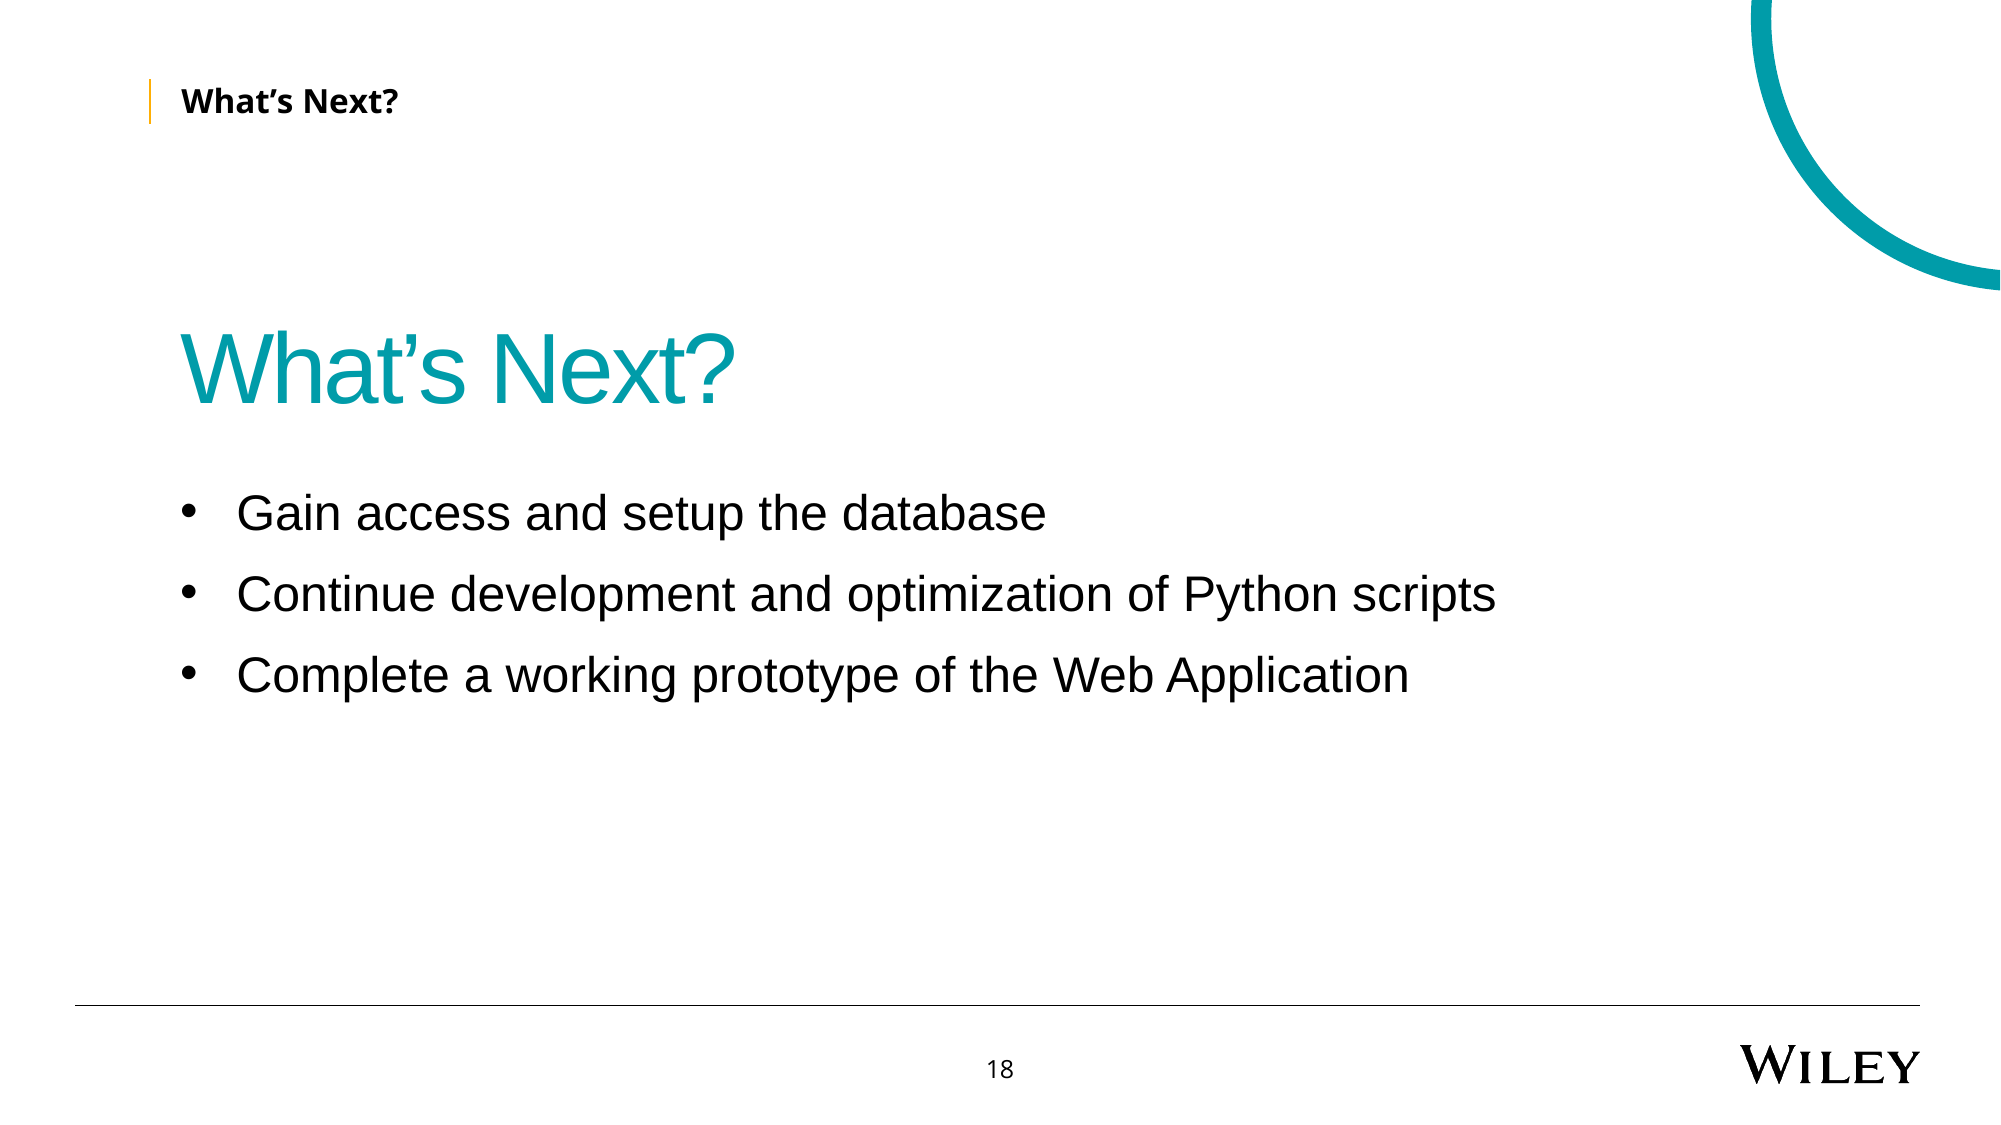

What’s Next?
What’s Next?
Gain access and setup the database
Continue development and optimization of Python scripts
Complete a working prototype of the Web Application

18